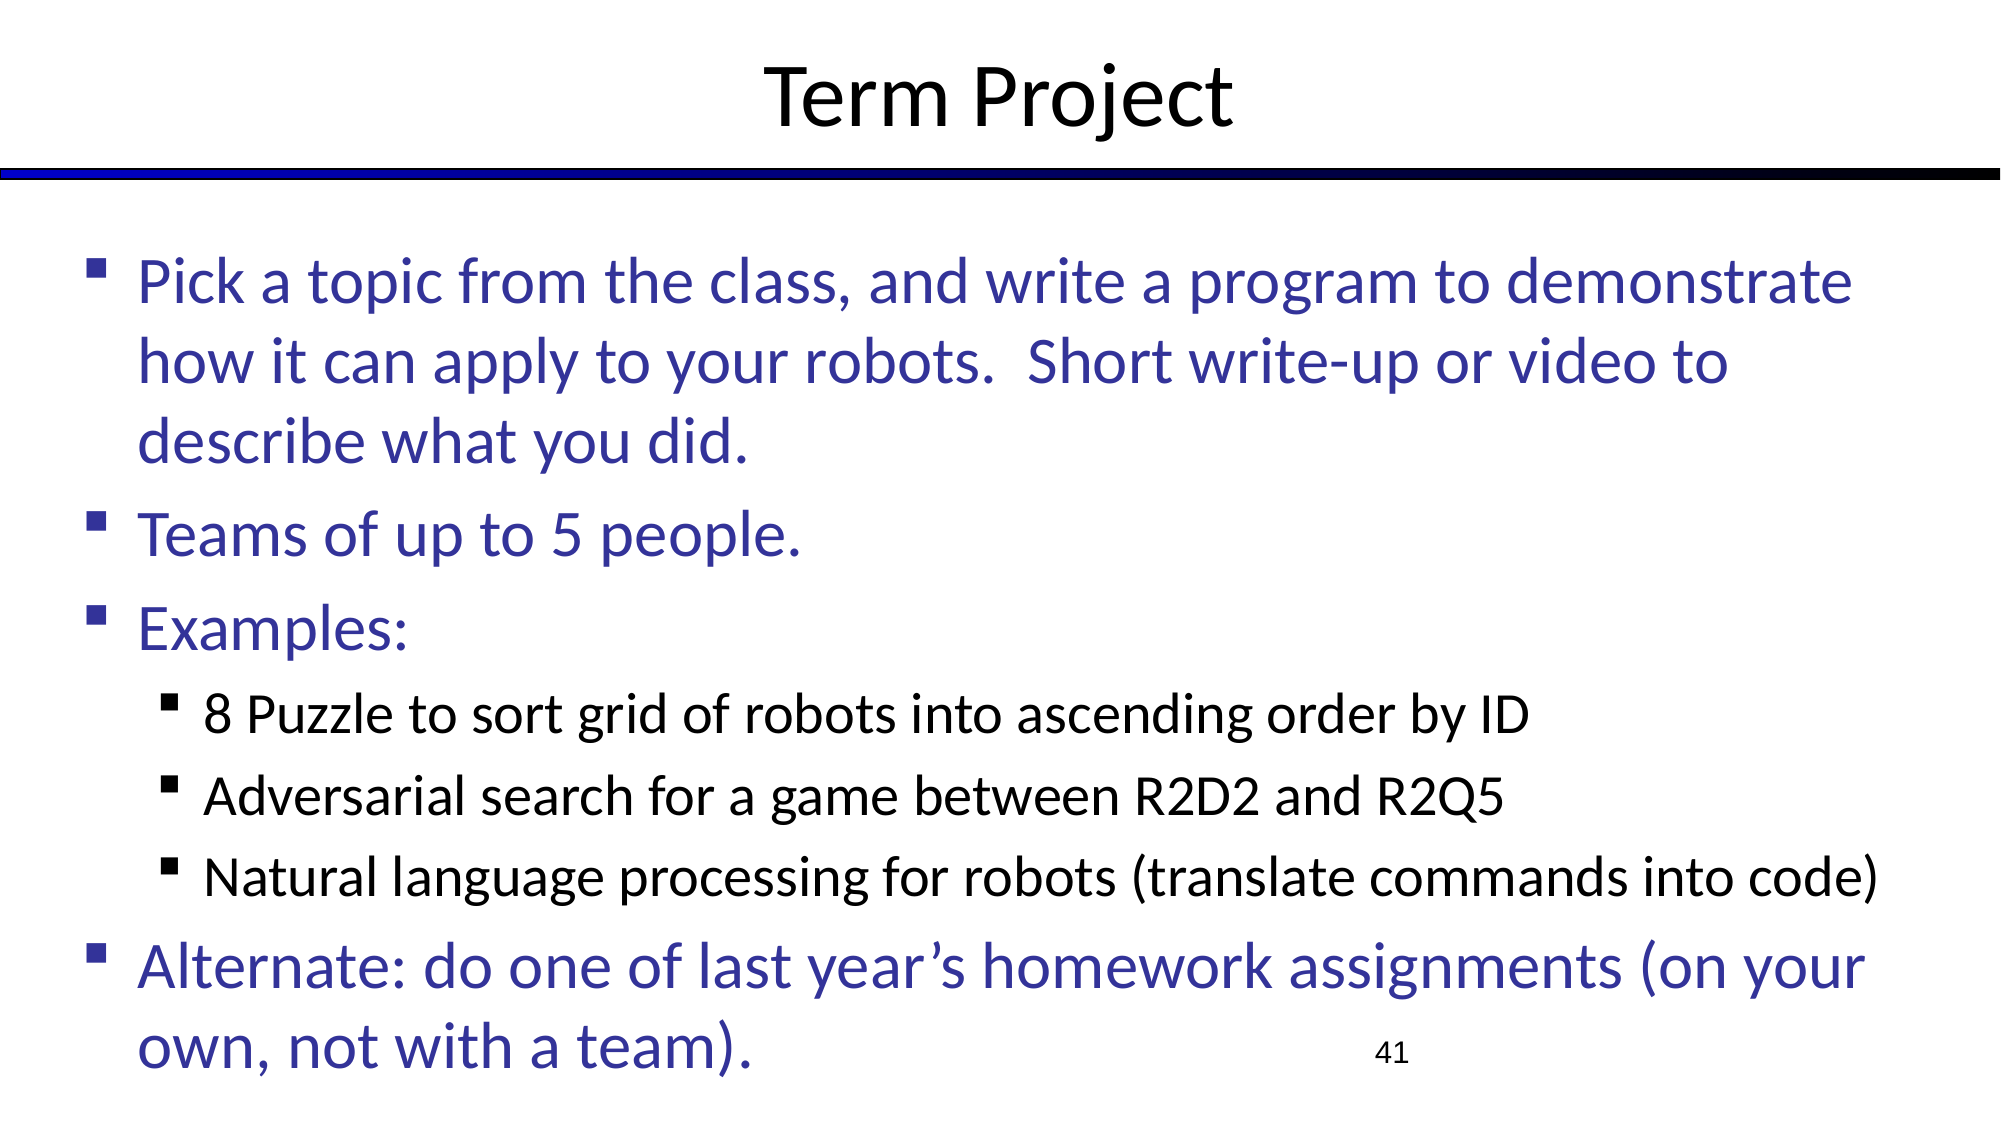

# Term Project
Pick a topic from the class, and write a program to demonstrate how it can apply to your robots.  Short write-up or video to describe what you did.
Teams of up to 5 people.
Examples:
8 Puzzle to sort grid of robots into ascending order by ID
Adversarial search for a game between R2D2 and R2Q5
Natural language processing for robots (translate commands into code)
Alternate: do one of last year’s homework assignments (on your own, not with a team).
41